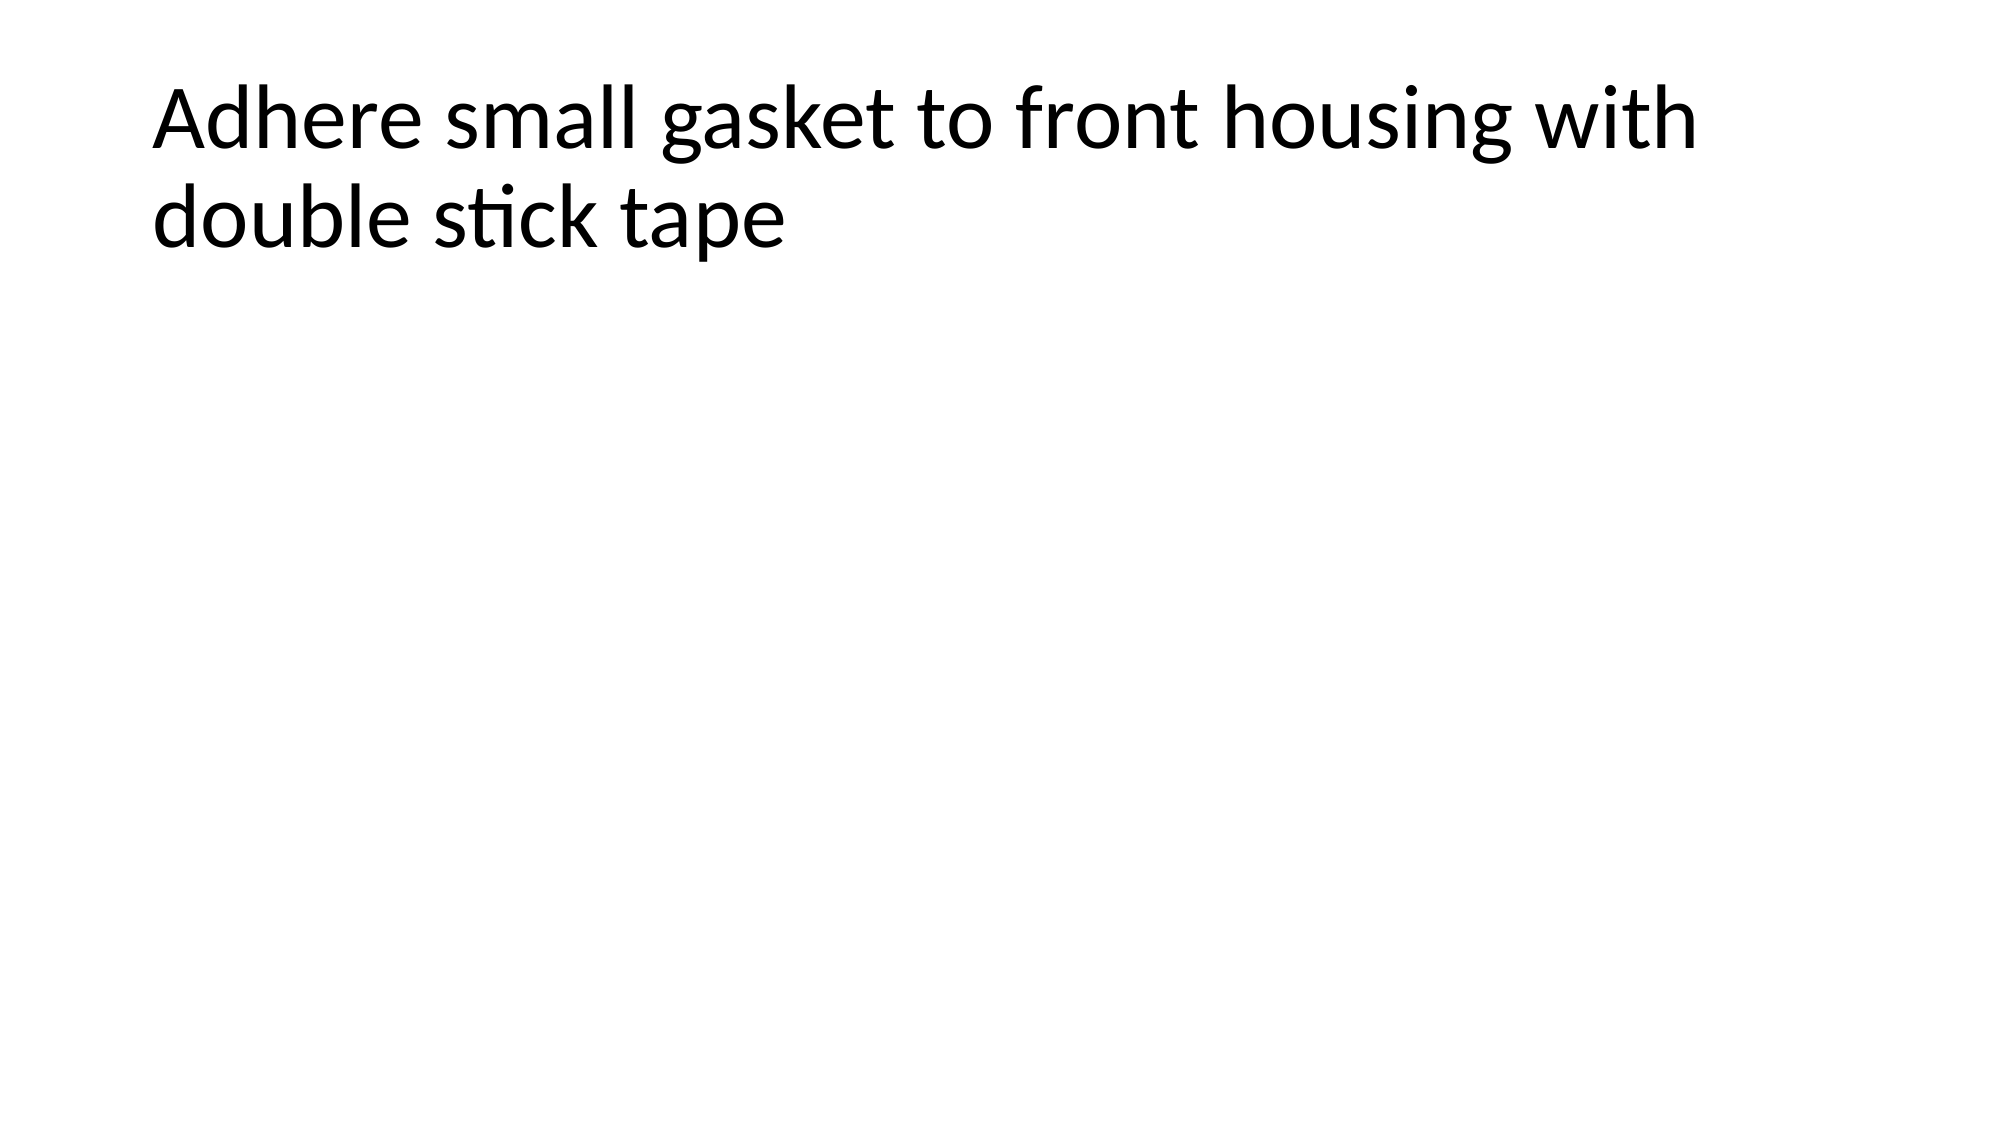

# Adhere small gasket to front housing with double stick tape